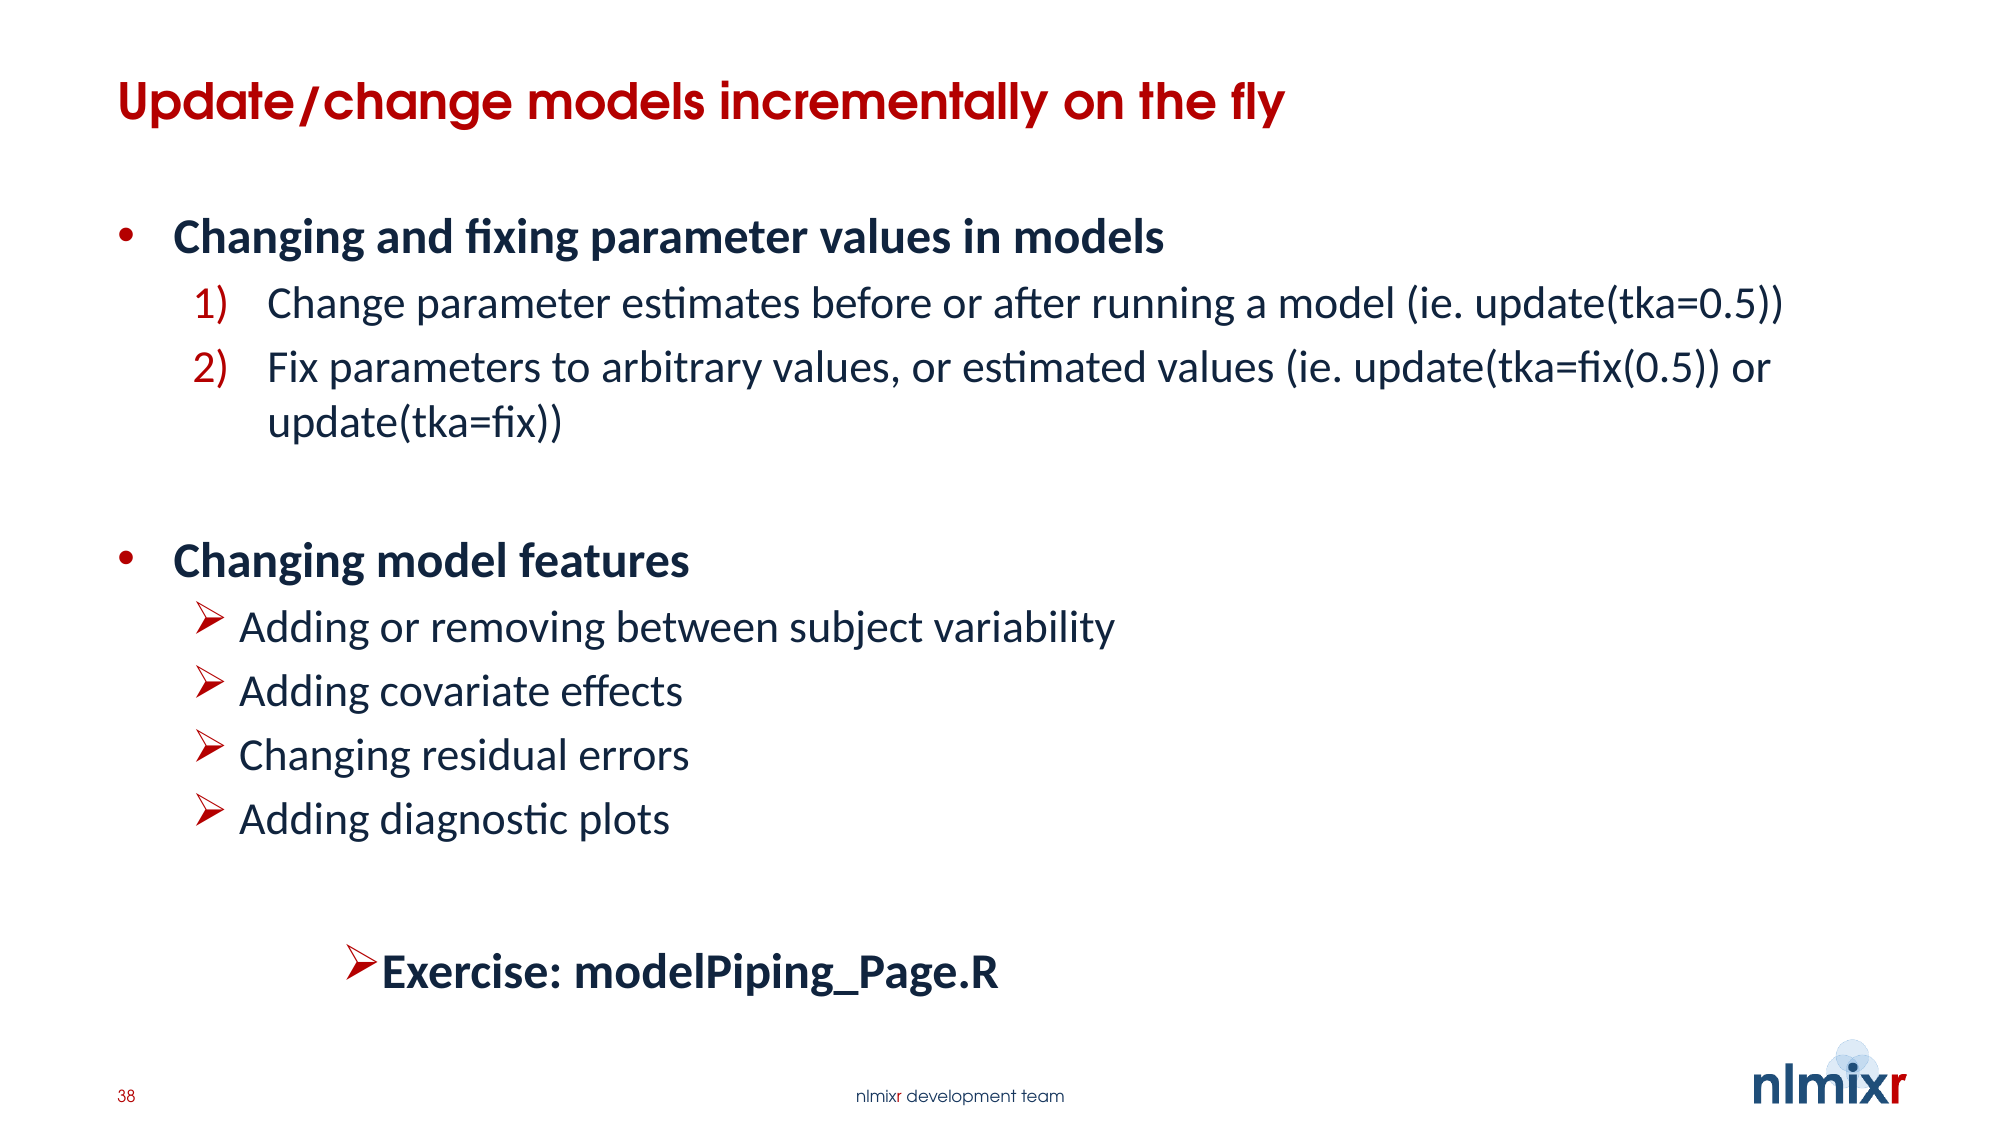

# Update/change models incrementally on the fly
Changing and fixing parameter values in models
Change parameter estimates before or after running a model (ie. update(tka=0.5))
Fix parameters to arbitrary values, or estimated values (ie. update(tka=fix(0.5)) or update(tka=fix))

Changing model features
Adding or removing between subject variability
Adding covariate effects
Changing residual errors
Adding diagnostic plots

Exercise: modelPiping_Page.R
38
nlmixr development team